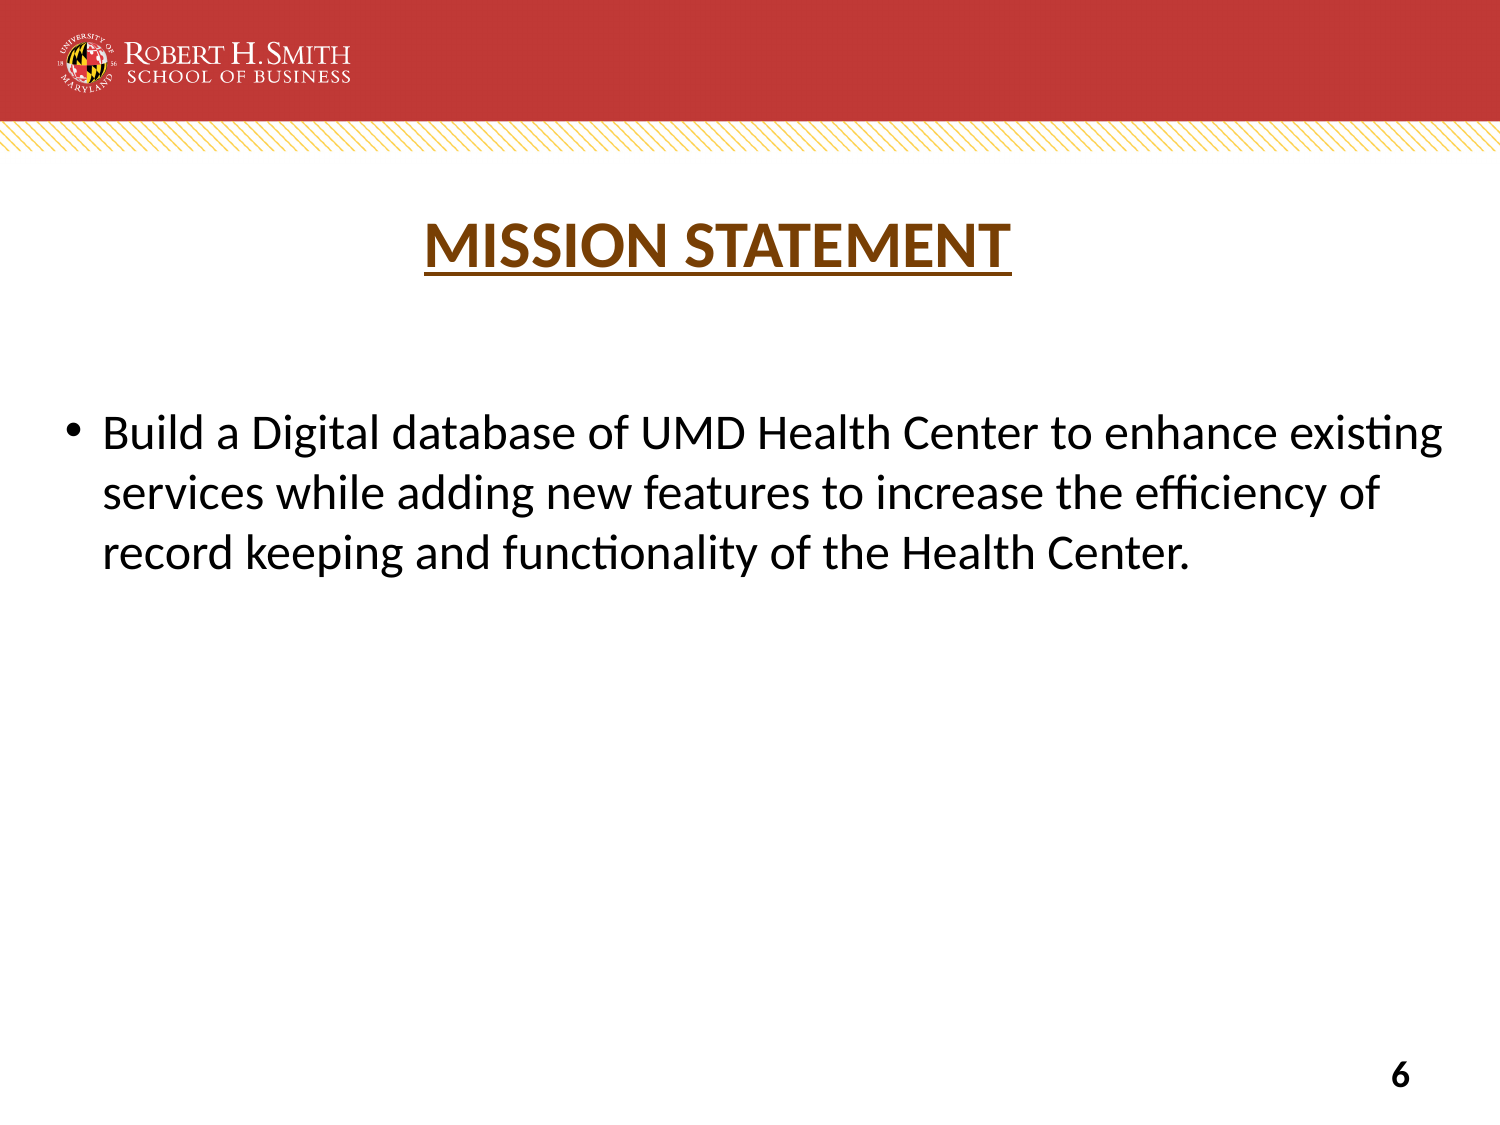

# MISSION STATEMENT
Build a Digital database of UMD Health Center to enhance existing services while adding new features to increase the efficiency of record keeping and functionality of the Health Center.
6